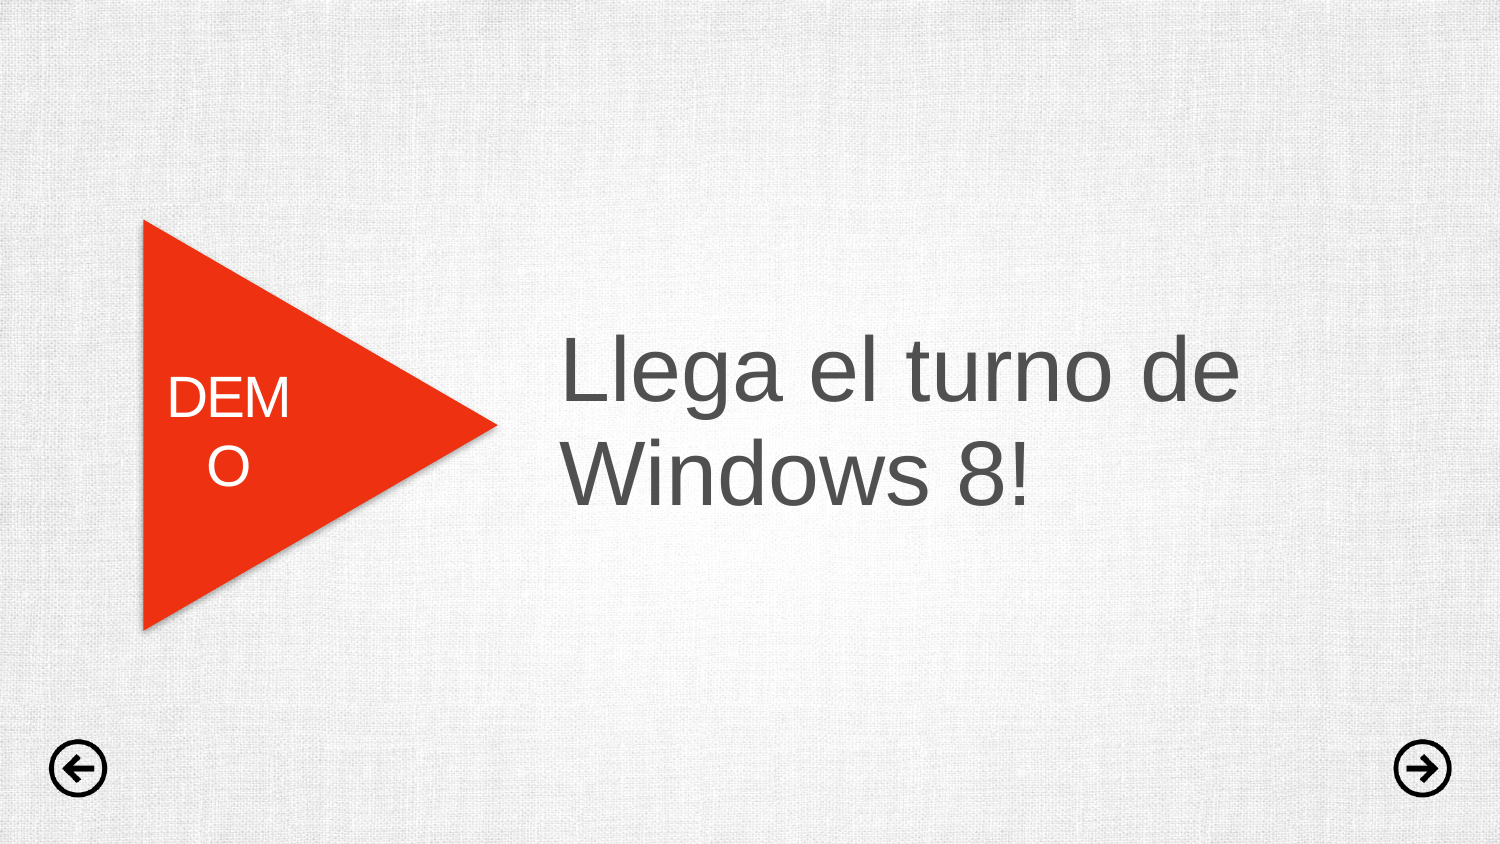

DEMO
Llega el turno de Windows 8!